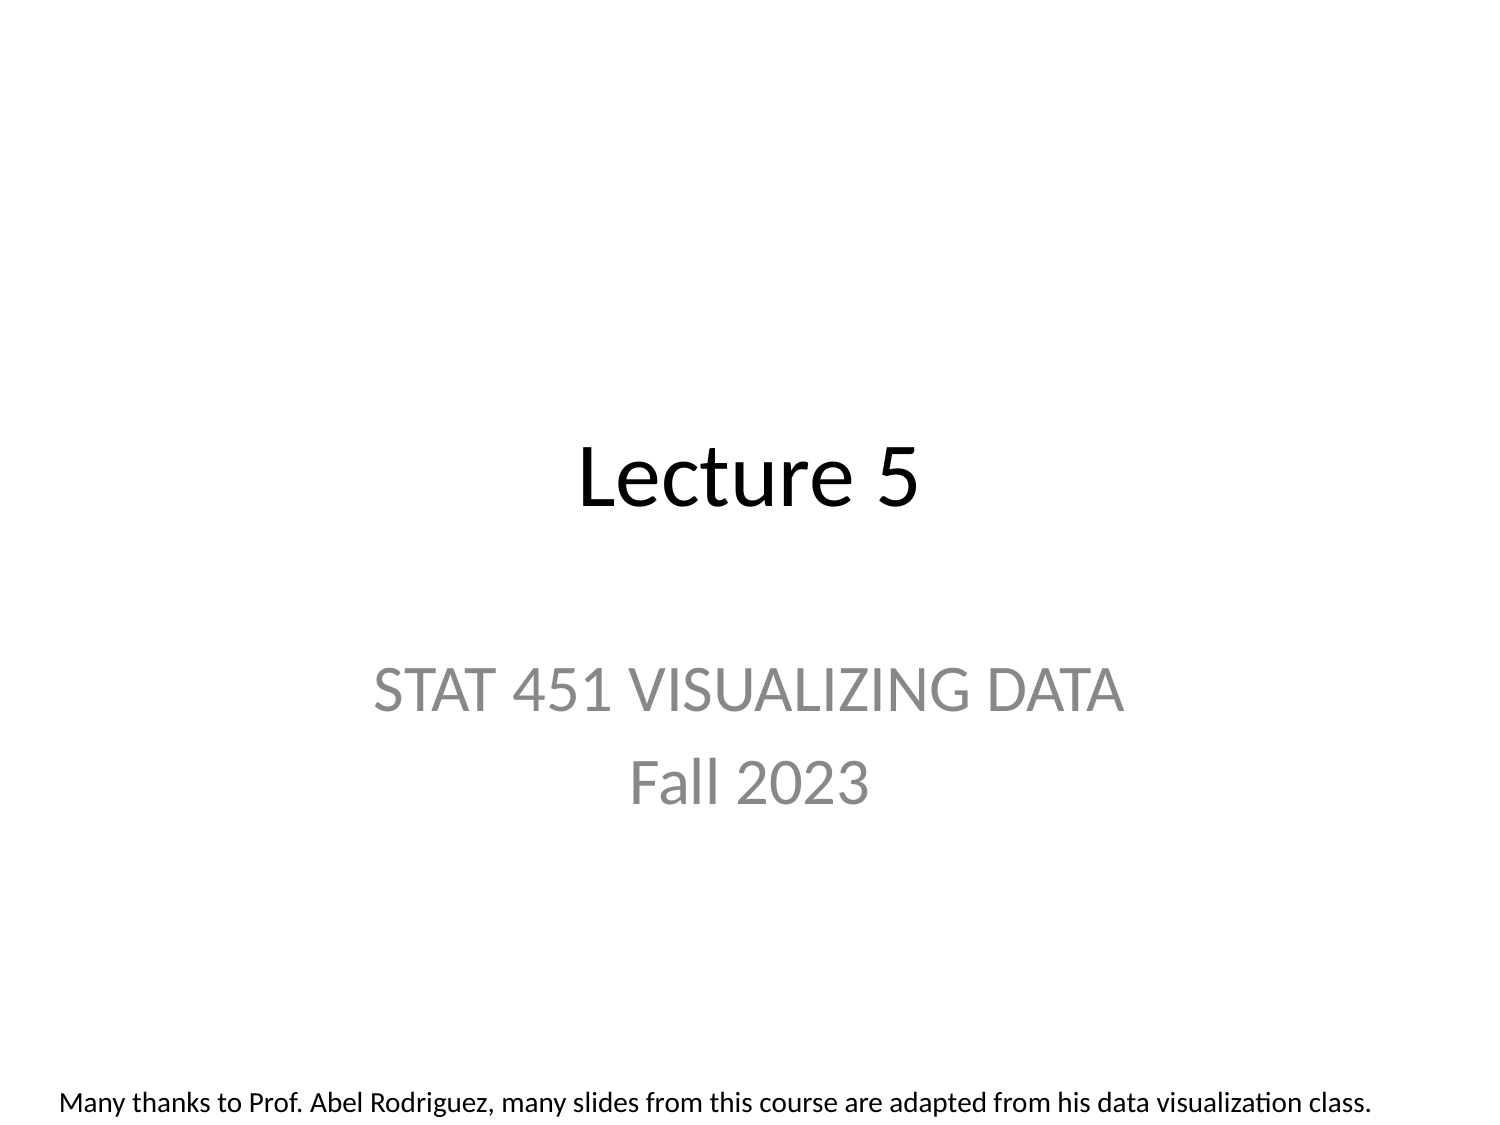

# Lecture 5
STAT 451 VISUALIZING DATA
Fall 2023
Many thanks to Prof. Abel Rodriguez, many slides from this course are adapted from his data visualization class.